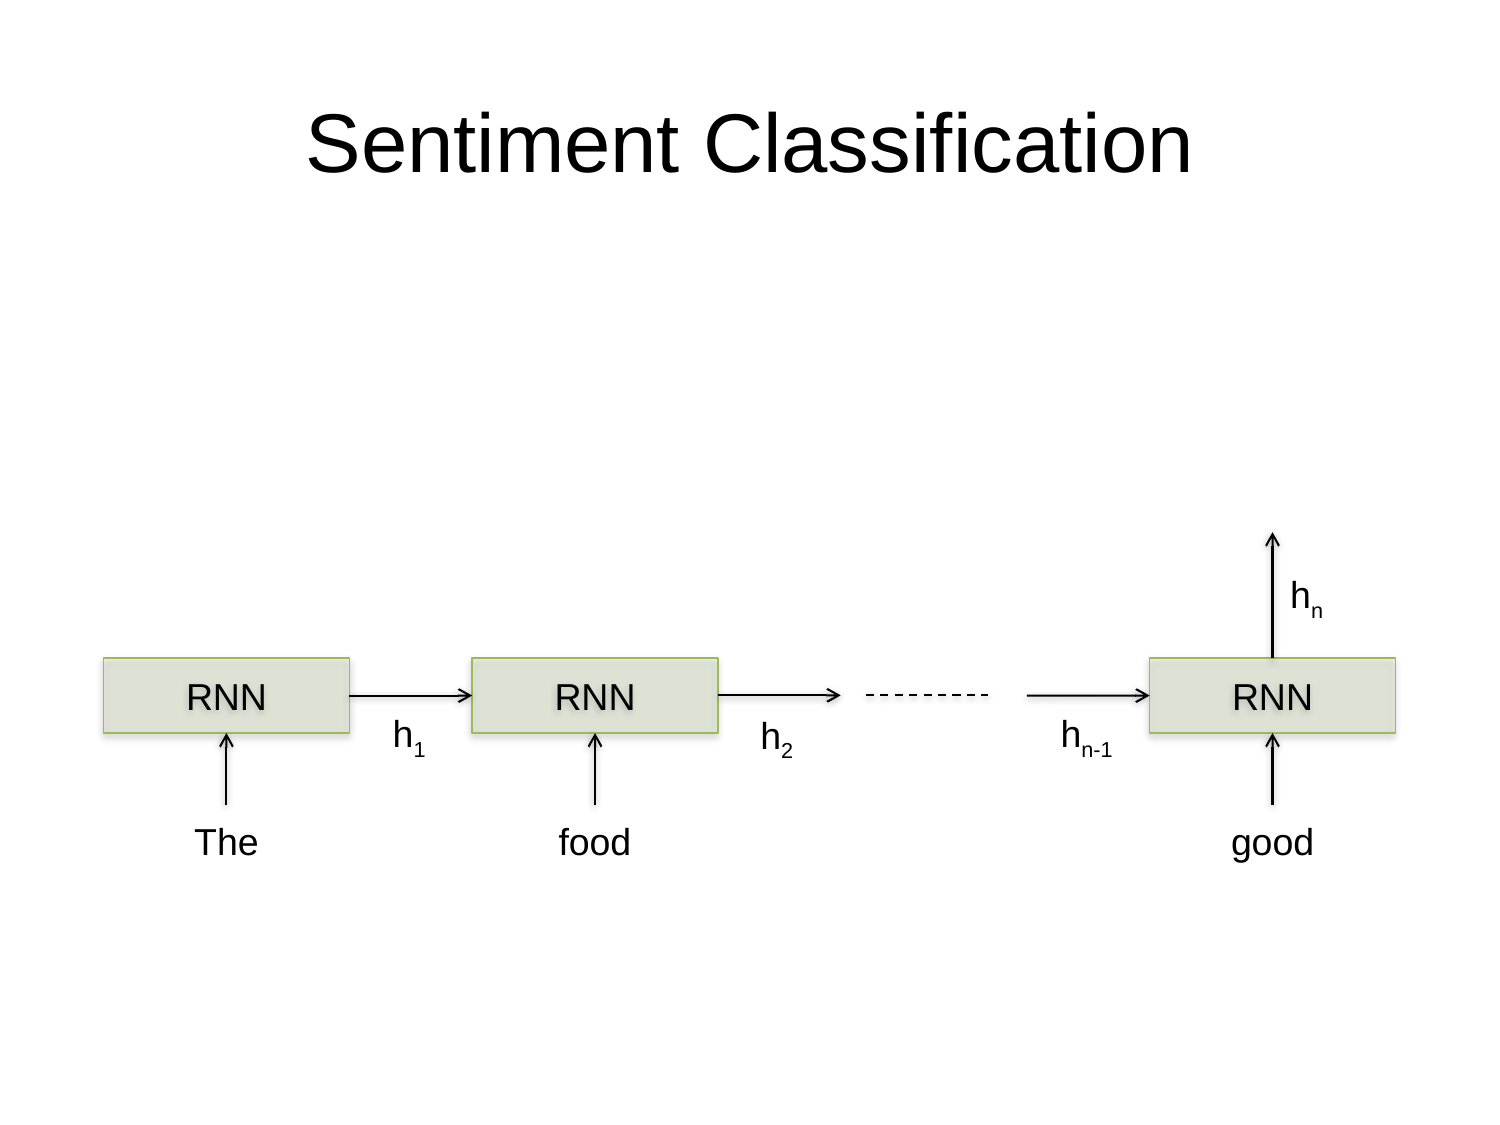

# Sentiment Classification

hn
RNN
RNN
RNN
h1
hn-1
h2
The
food
good